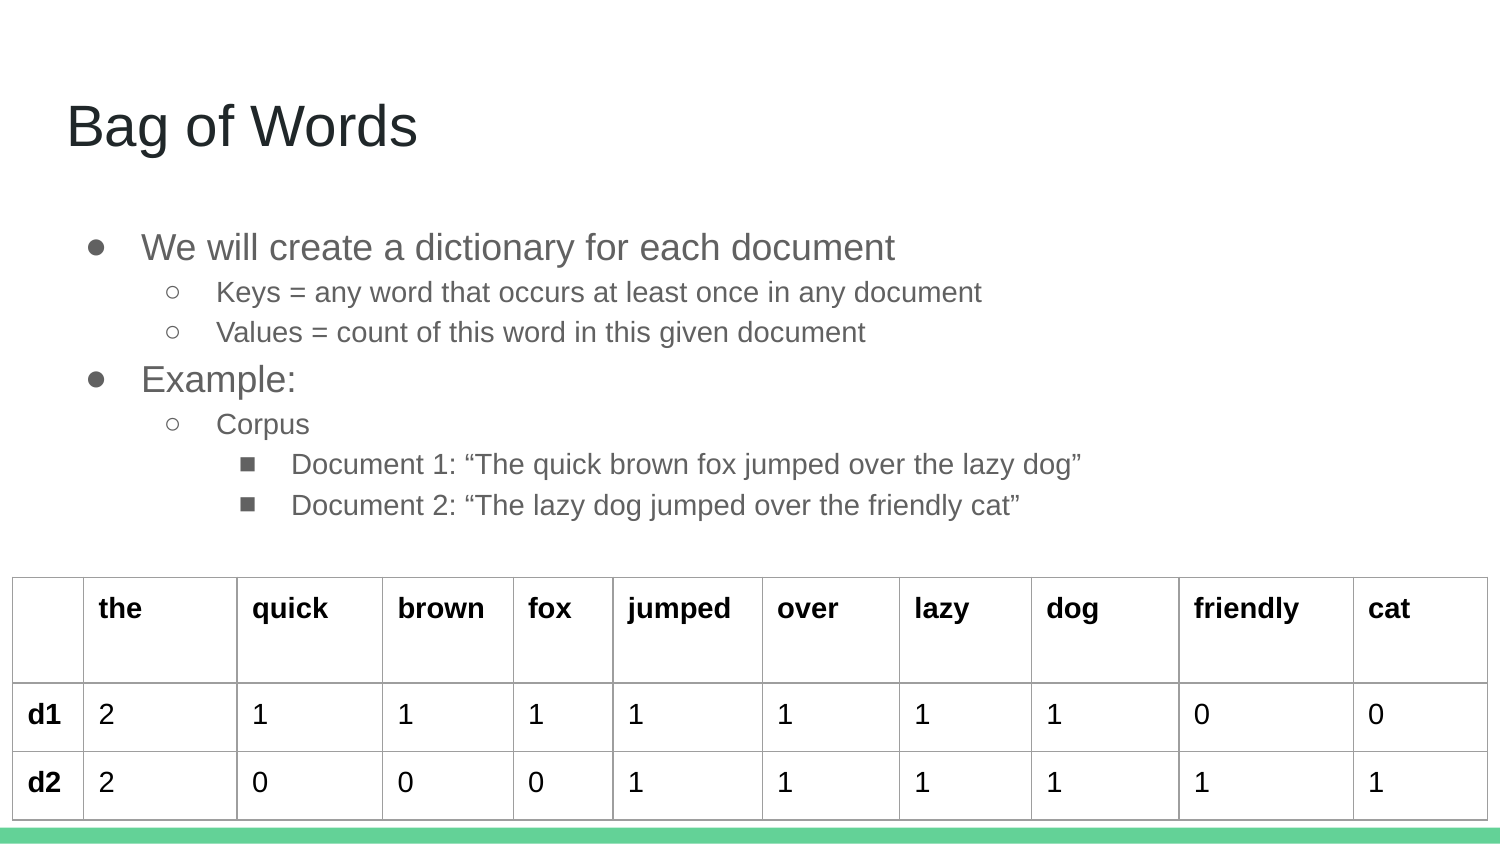

# Bag of Words
We will create a dictionary for each document
Keys = any word that occurs at least once in any document
Values = count of this word in this given document
Example:
Corpus
Document 1: “The quick brown fox jumped over the lazy dog”
Document 2: “The lazy dog jumped over the friendly cat”
|  | the | quick | brown | fox | jumped | over | lazy | dog | friendly | cat |
| --- | --- | --- | --- | --- | --- | --- | --- | --- | --- | --- |
| d1 | 2 | 1 | 1 | 1 | 1 | 1 | 1 | 1 | 0 | 0 |
| d2 | 2 | 0 | 0 | 0 | 1 | 1 | 1 | 1 | 1 | 1 |